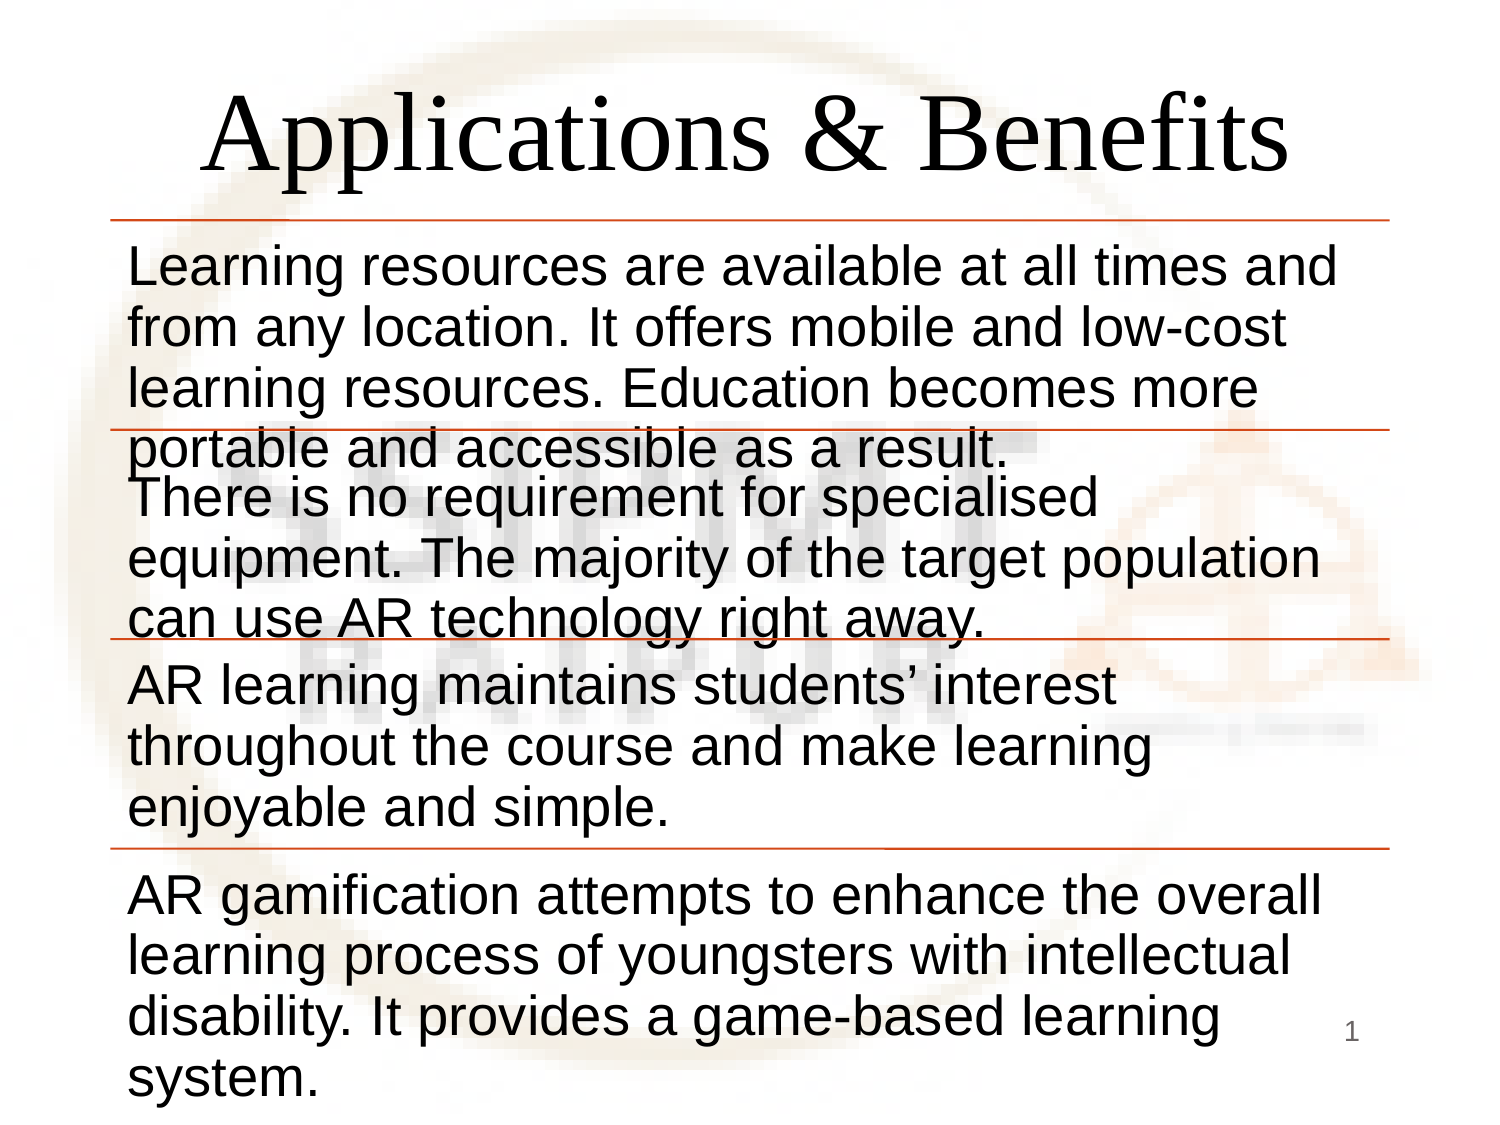

# Applications & Benefits
Learning resources are available at all times and from any location. It offers mobile and low-cost learning resources. Education becomes more portable and accessible as a result.
There is no requirement for specialised equipment. The majority of the target population can use AR technology right away.
AR learning maintains students’ interest throughout the course and make learning enjoyable and simple.
AR gamification attempts to enhance the overall learning process of youngsters with intellectual disability. It provides a game-based learning system.
1